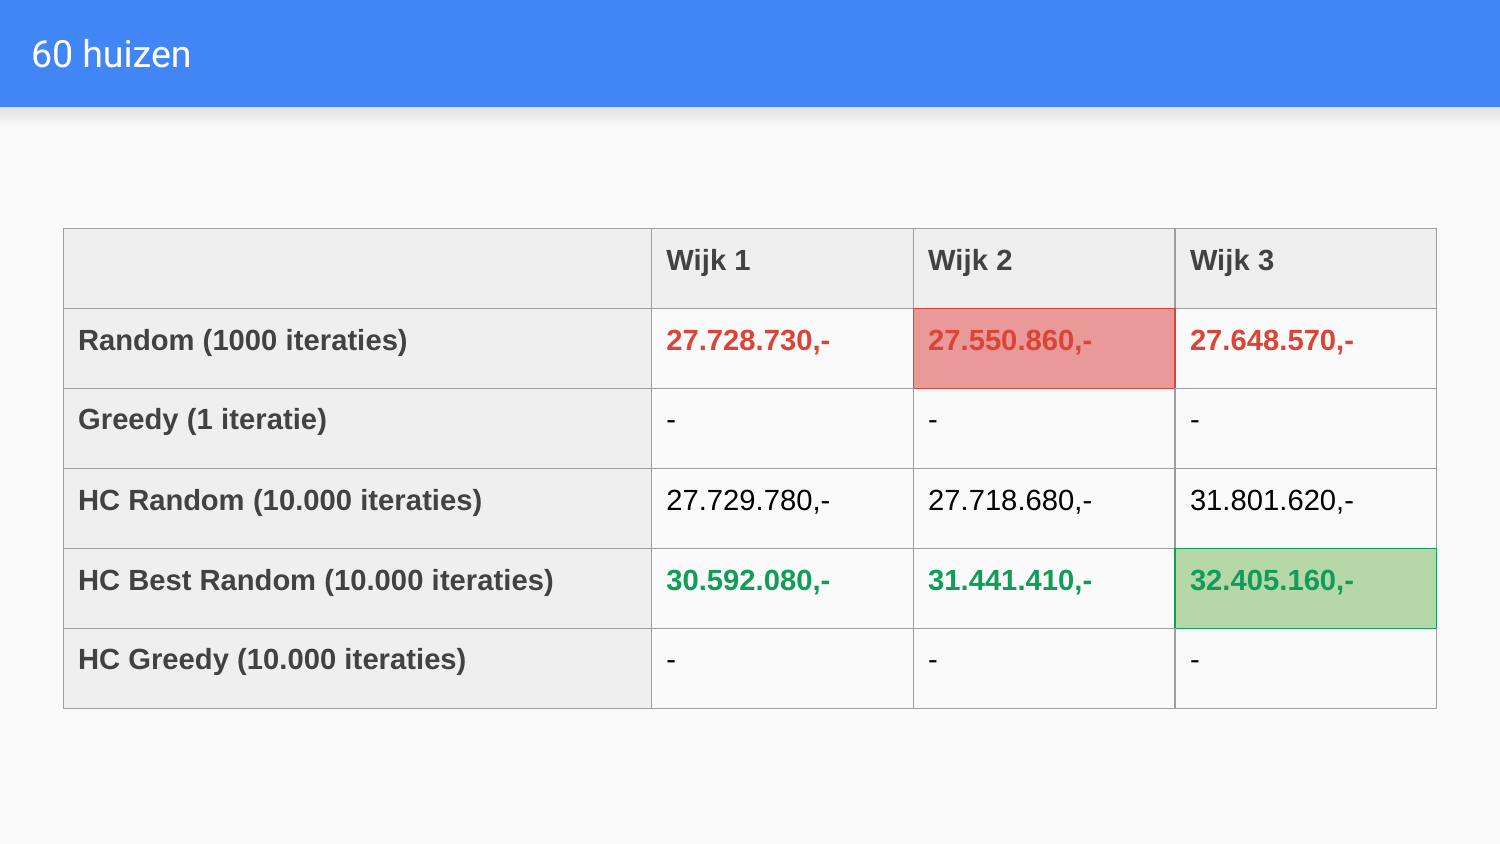

# 60 huizen
|  | Wijk 1 | Wijk 2 | Wijk 3 |
| --- | --- | --- | --- |
| Random (1000 iteraties) | 27.728.730,- | 27.550.860,- | 27.648.570,- |
| Greedy (1 iteratie) | - | - | - |
| HC Random (10.000 iteraties) | 27.729.780,- | 27.718.680,- | 31.801.620,- |
| HC Best Random (10.000 iteraties) | 30.592.080,- | 31.441.410,- | 32.405.160,- |
| HC Greedy (10.000 iteraties) | - | - | - |